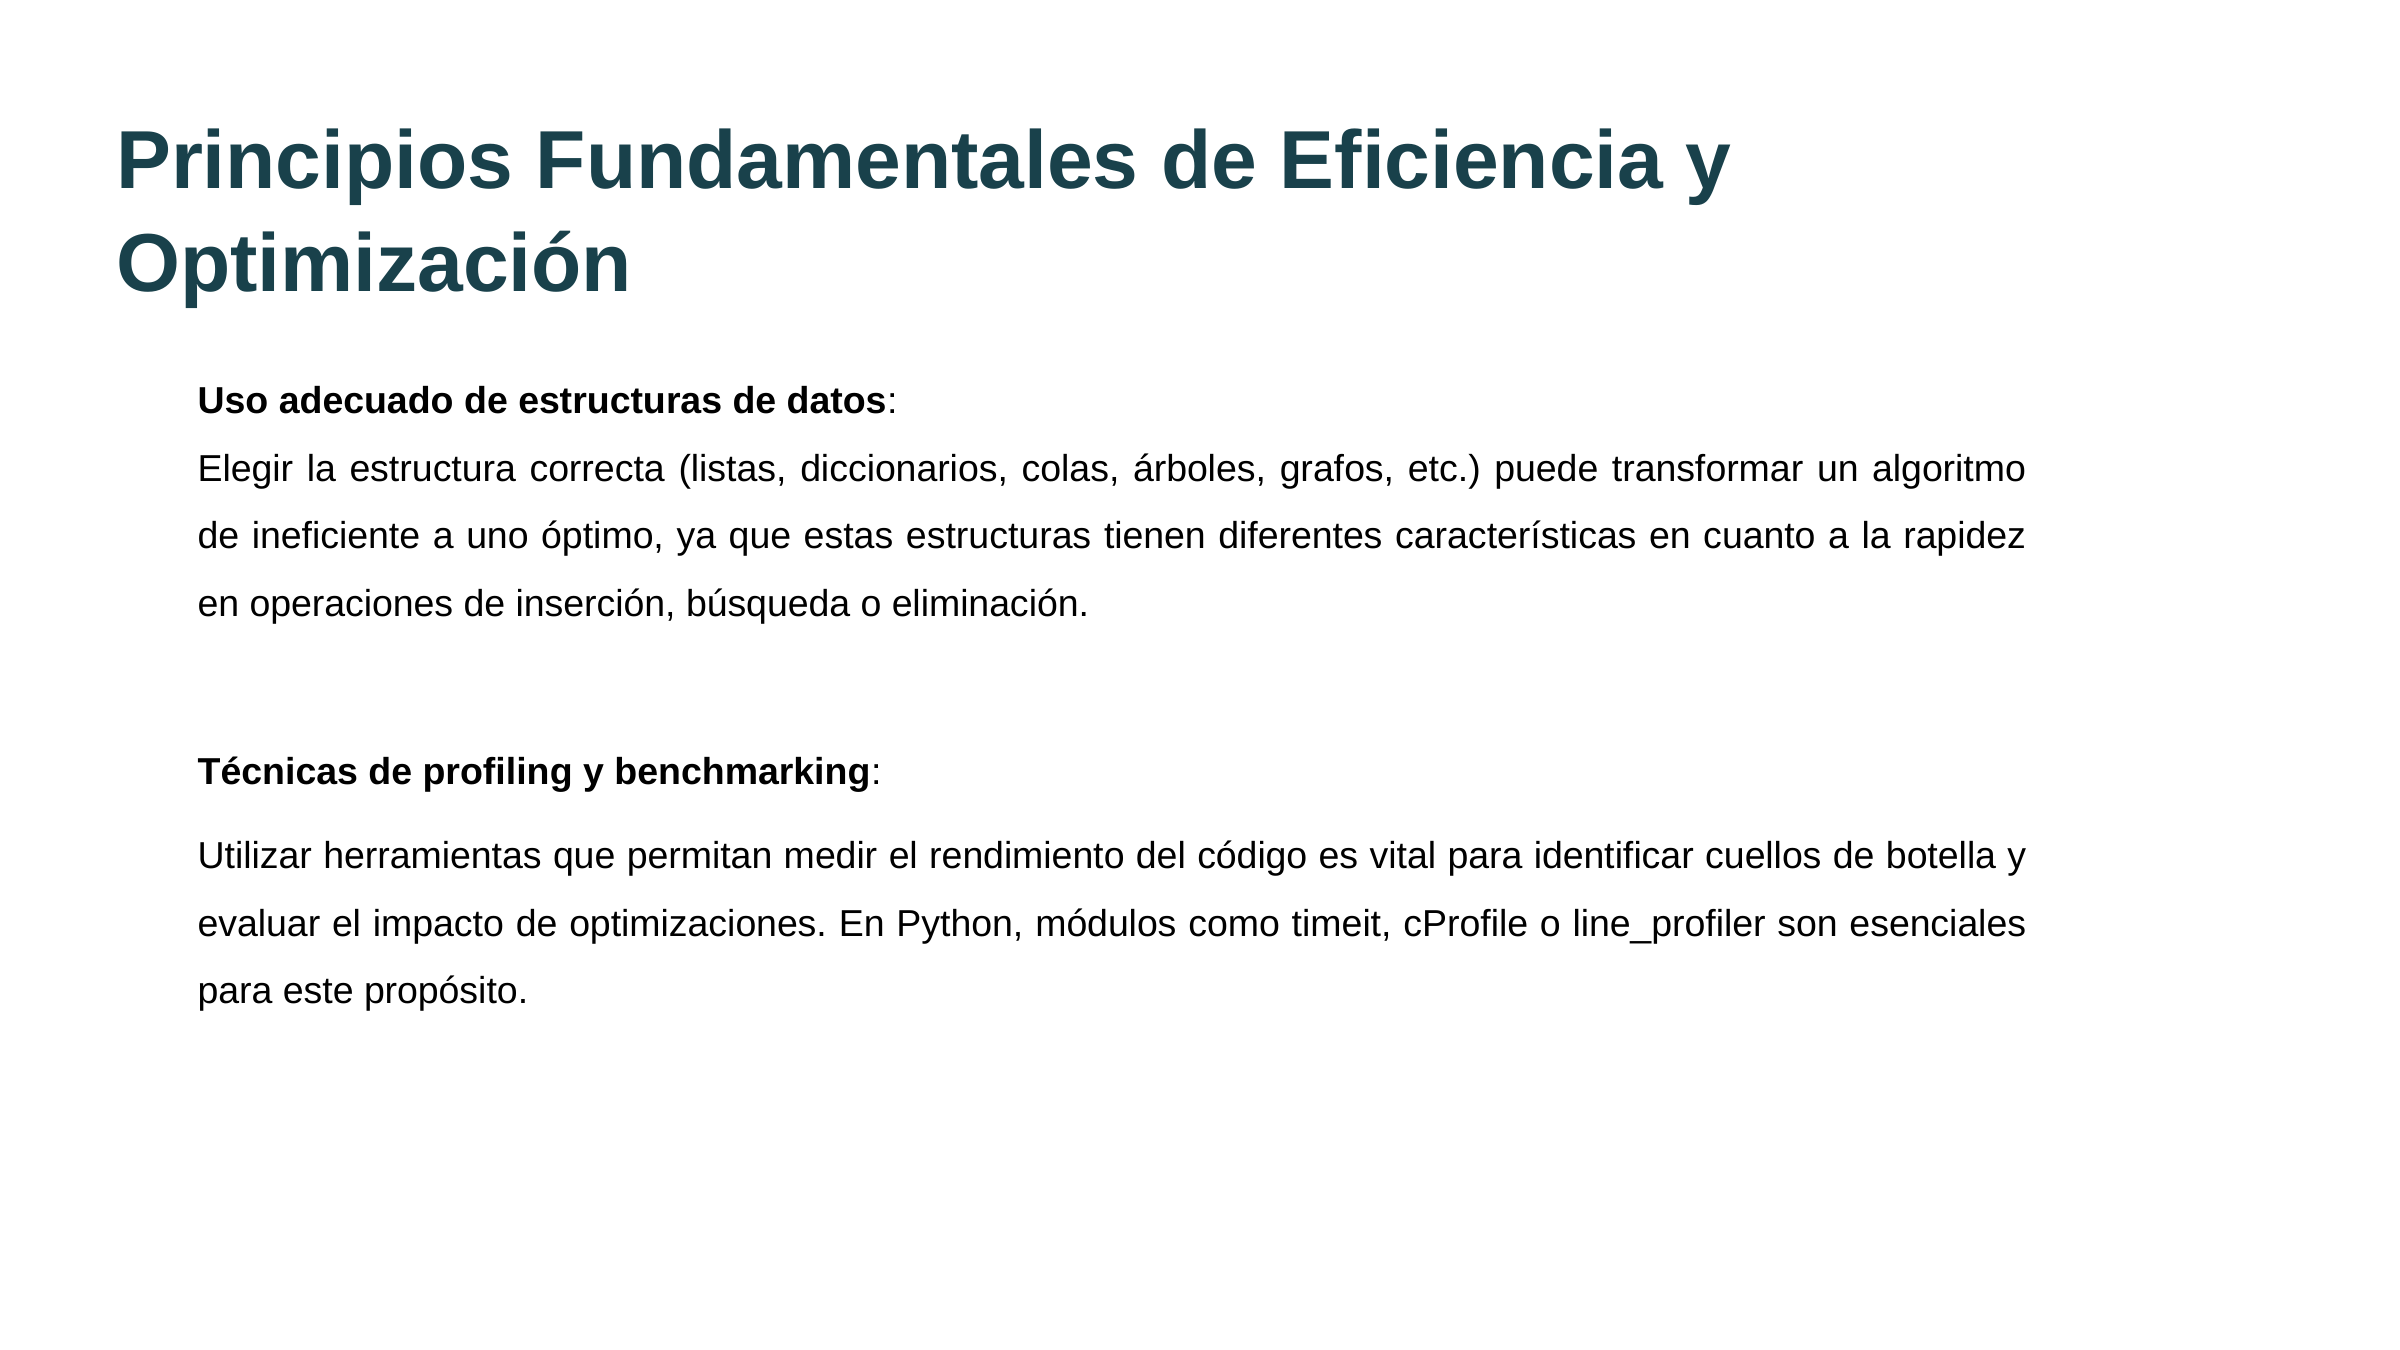

Principios Fundamentales de Eficiencia y Optimización
Uso adecuado de estructuras de datos:
Elegir la estructura correcta (listas, diccionarios, colas, árboles, grafos, etc.) puede transformar un algoritmo de ineficiente a uno óptimo, ya que estas estructuras tienen diferentes características en cuanto a la rapidez en operaciones de inserción, búsqueda o eliminación.

Técnicas de profiling y benchmarking:
Utilizar herramientas que permitan medir el rendimiento del código es vital para identificar cuellos de botella y evaluar el impacto de optimizaciones. En Python, módulos como timeit, cProfile o line_profiler son esenciales para este propósito.